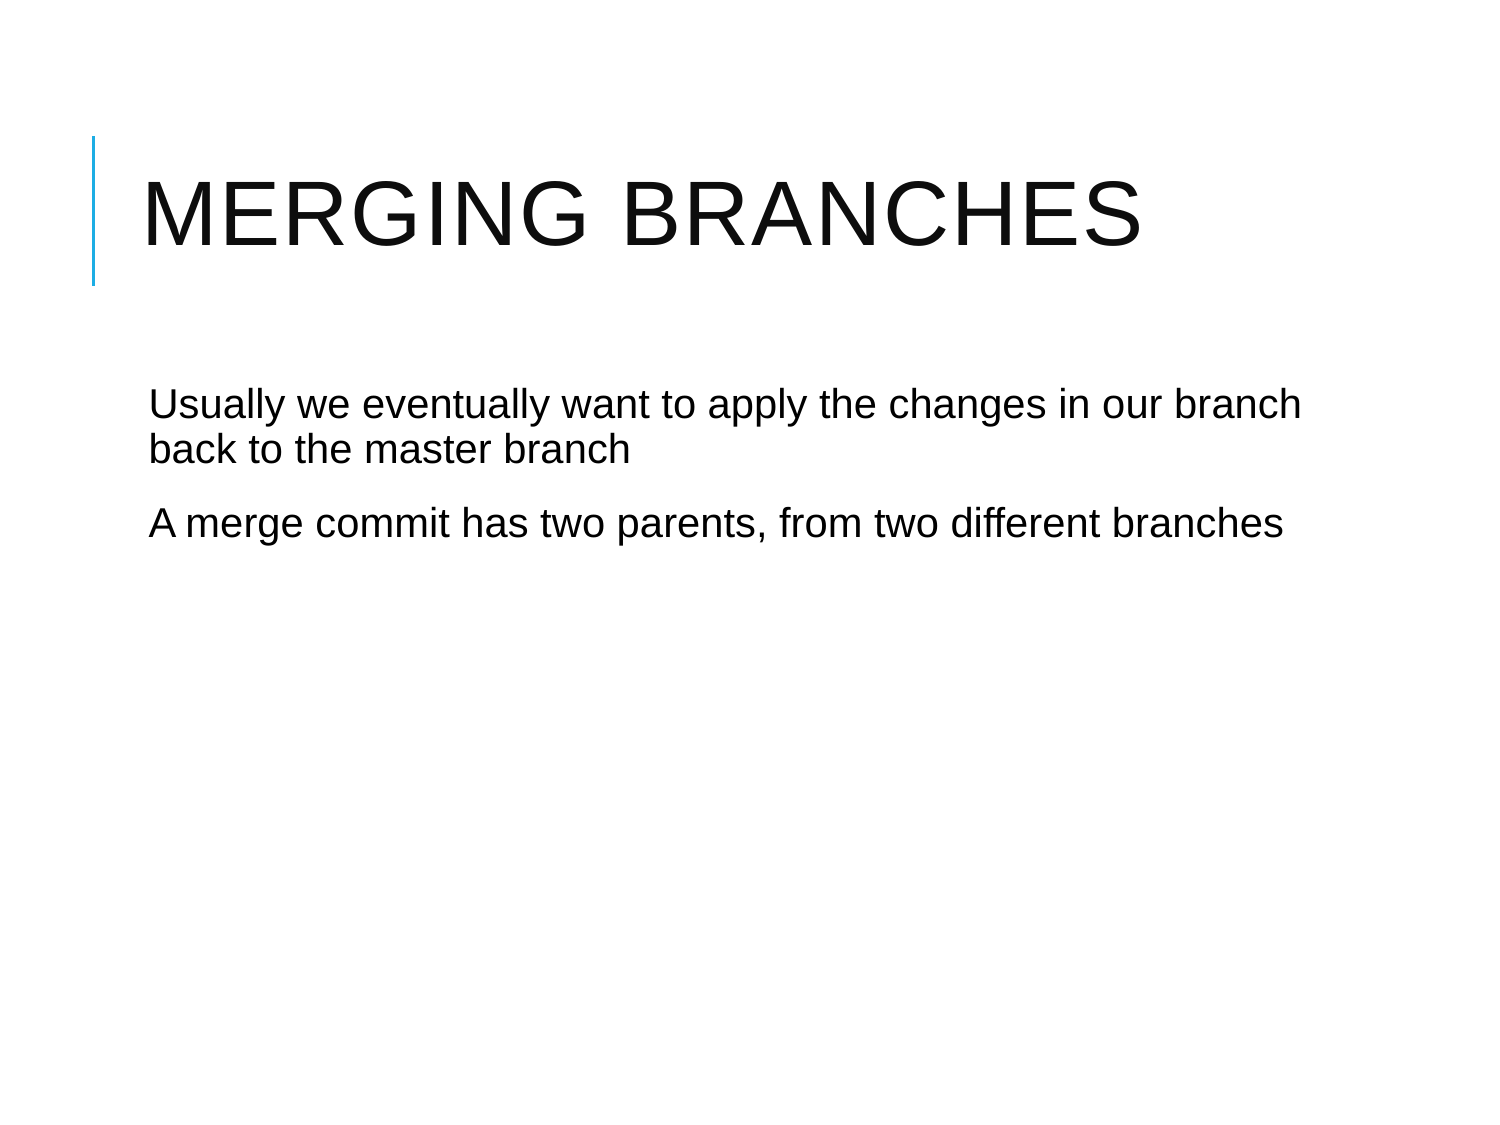

# Merging branches
Usually we eventually want to apply the changes in our branch back to the master branch
A merge commit has two parents, from two different branches